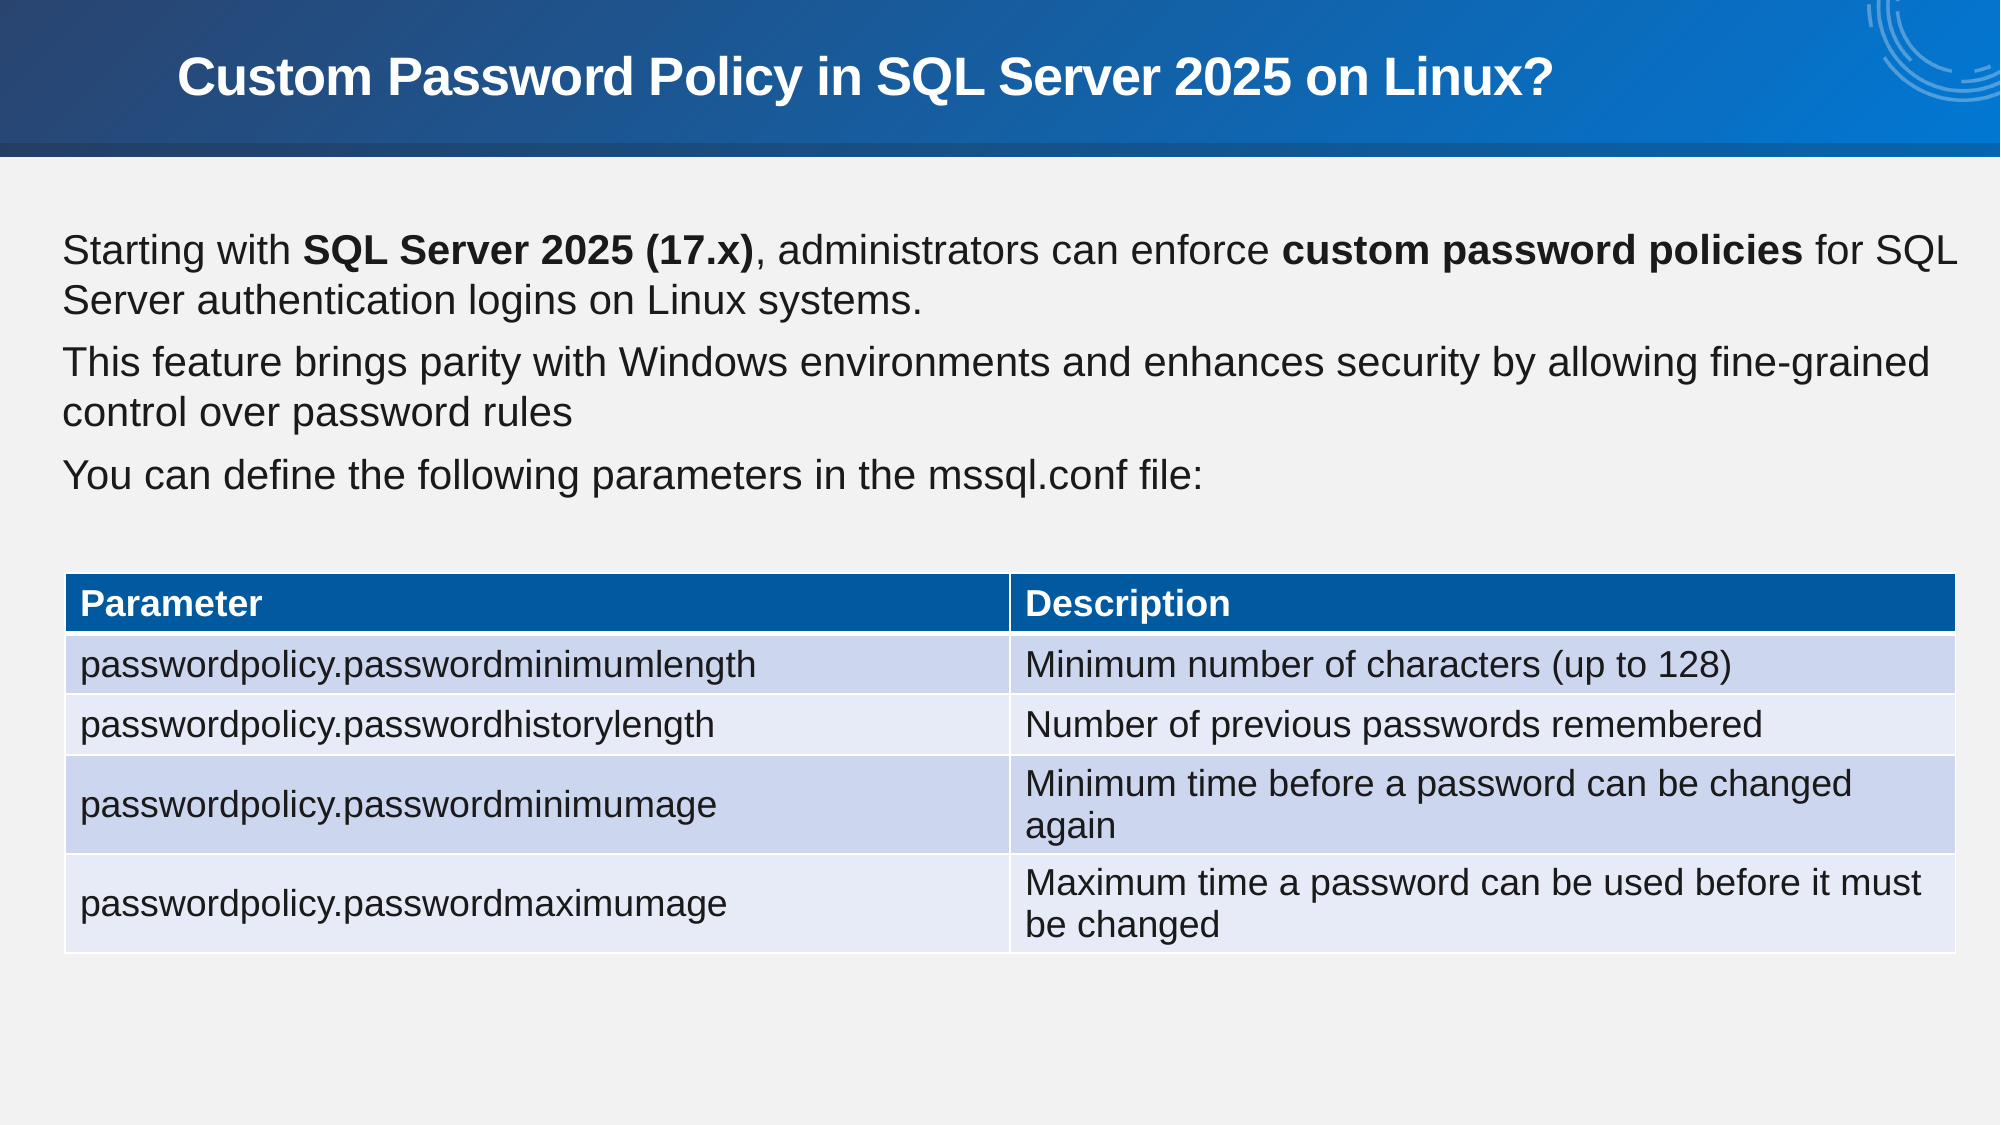

# Custom Password Policy in SQL Server 2025 on Linux?
Starting with SQL Server 2025 (17.x), administrators can enforce custom password policies for SQL Server authentication logins on Linux systems.
This feature brings parity with Windows environments and enhances security by allowing fine-grained control over password rules
You can define the following parameters in the mssql.conf file:

| Parameter | Description |
| --- | --- |
| passwordpolicy.passwordminimumlength | Minimum number of characters (up to 128) |
| passwordpolicy.passwordhistorylength | Number of previous passwords remembered |
| passwordpolicy.passwordminimumage | Minimum time before a password can be changed again |
| passwordpolicy.passwordmaximumage | Maximum time a password can be used before it must be changed |